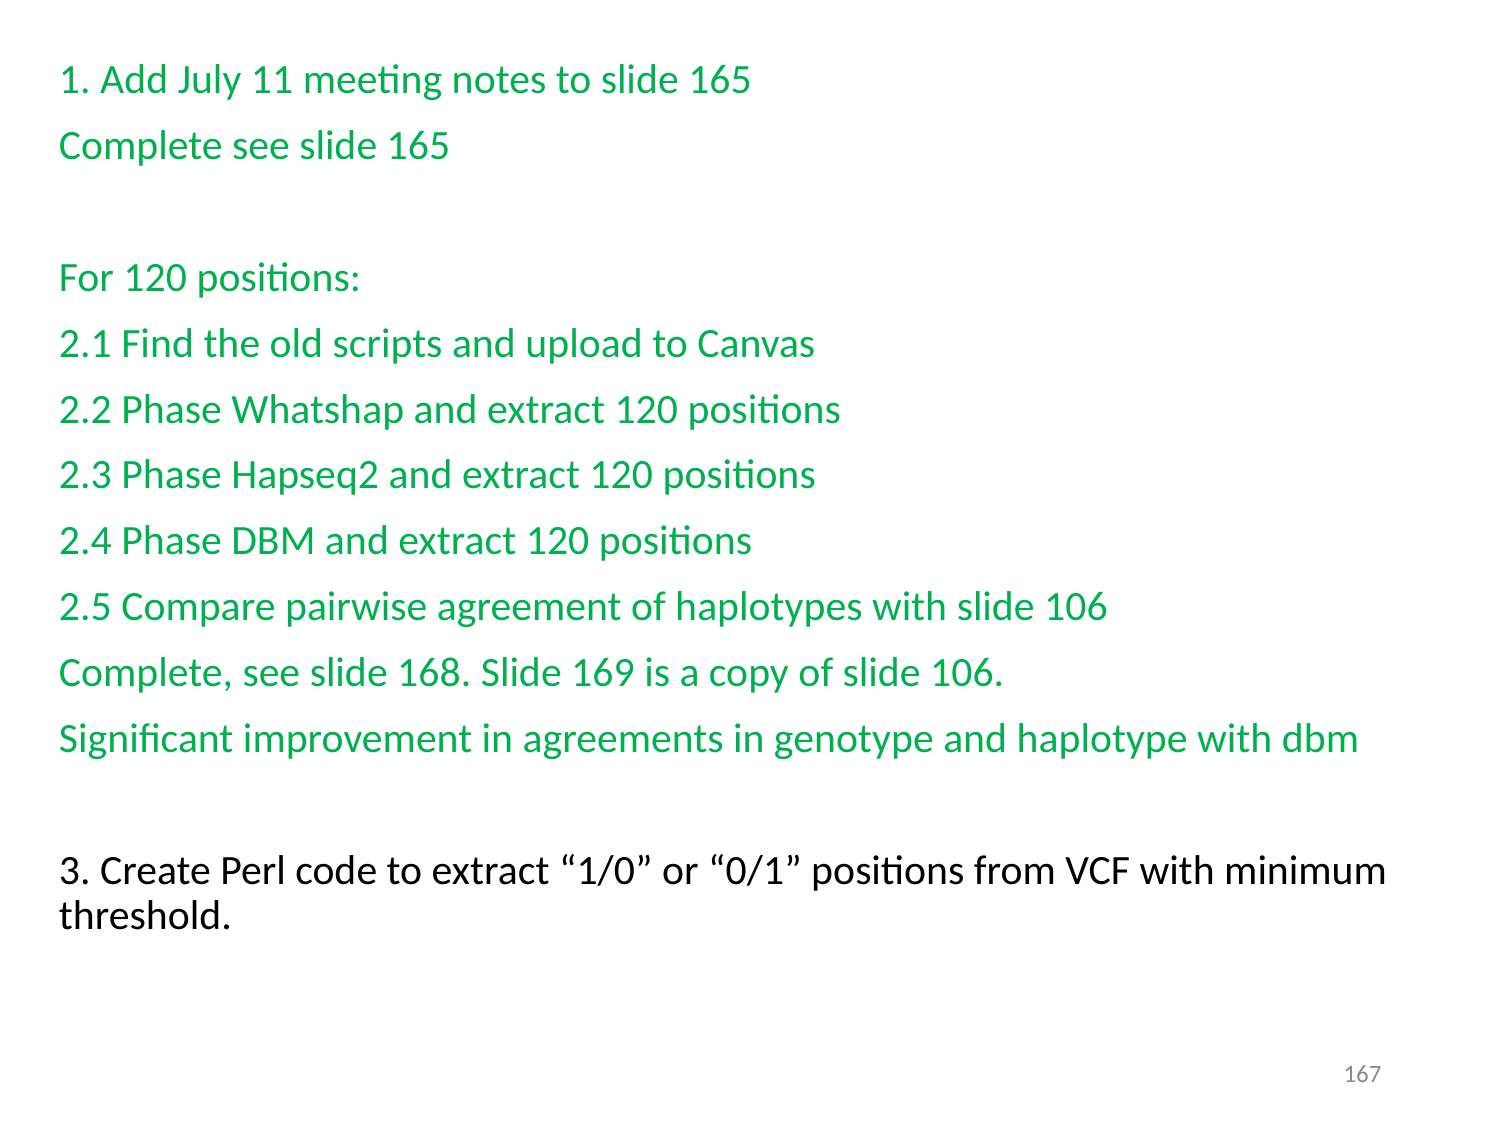

1. Add July 11 meeting notes to slide 165
Complete see slide 165

For 120 positions:
2.1 Find the old scripts and upload to Canvas
2.2 Phase Whatshap and extract 120 positions
2.3 Phase Hapseq2 and extract 120 positions
2.4 Phase DBM and extract 120 positions
2.5 Compare pairwise agreement of haplotypes with slide 106
Complete, see slide 168. Slide 169 is a copy of slide 106.
Significant improvement in agreements in genotype and haplotype with dbm

3. Create Perl code to extract “1/0” or “0/1” positions from VCF with minimum threshold.
167